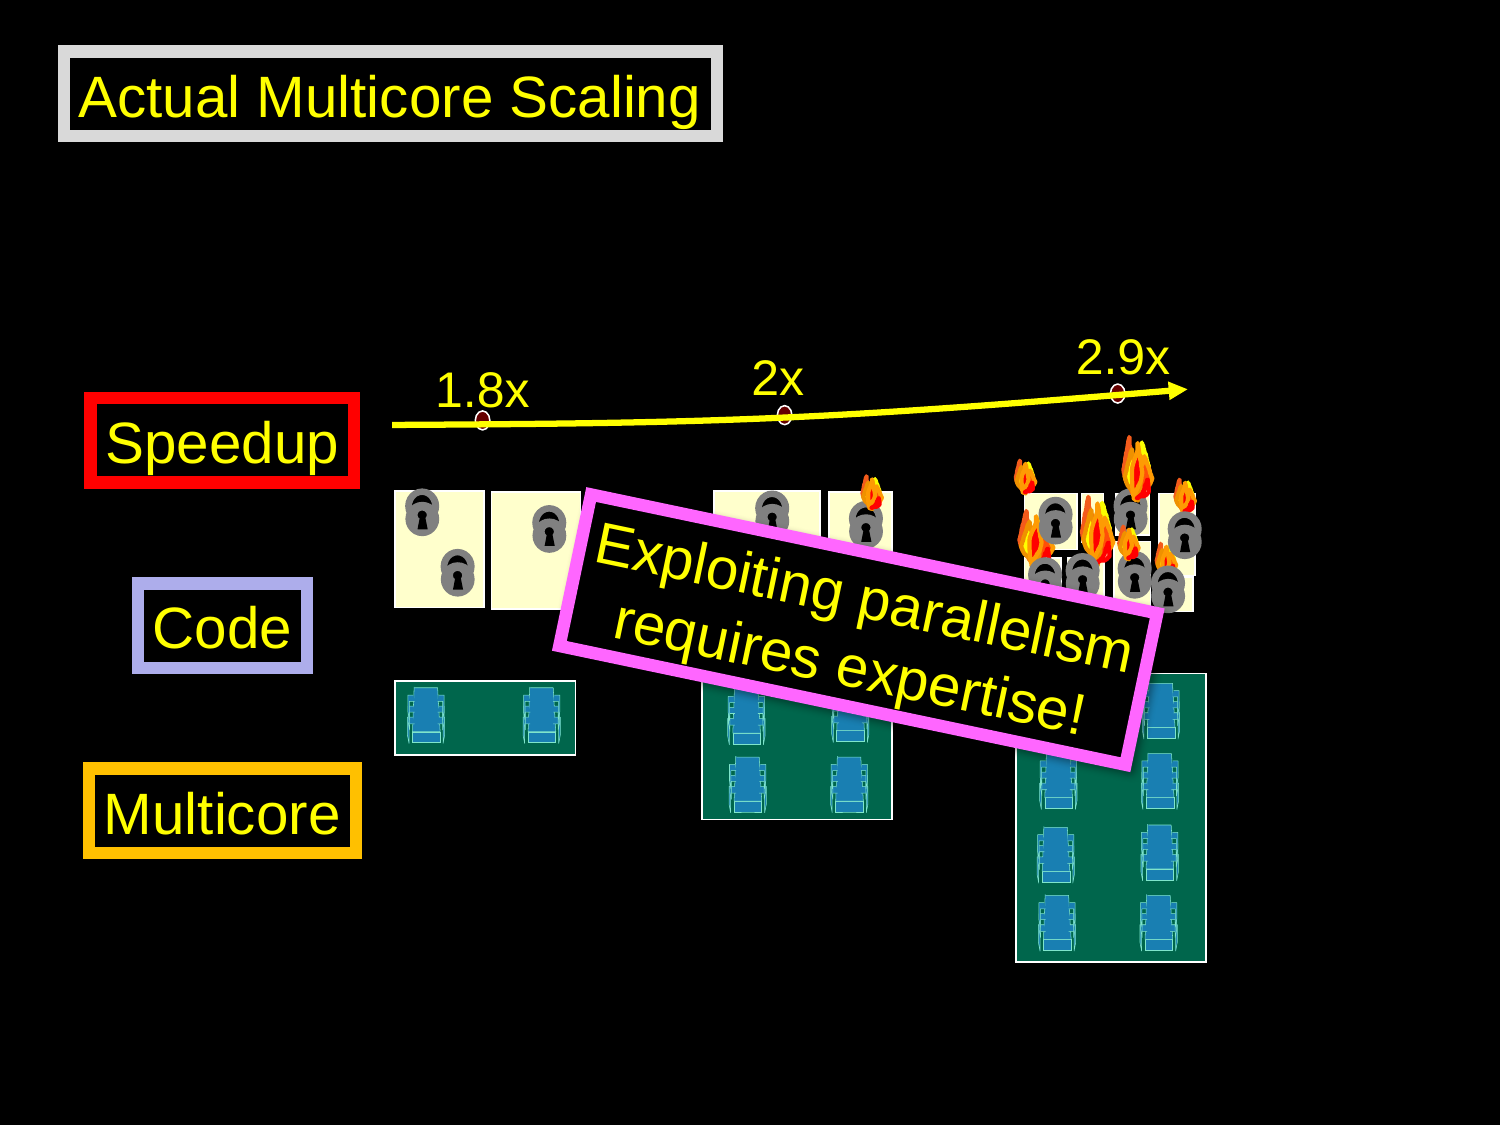

Actual Multicore Scaling

2.9x
2x
1.8x

Speedup

Exploiting parallelism
requires expertise!

Code

Multicore